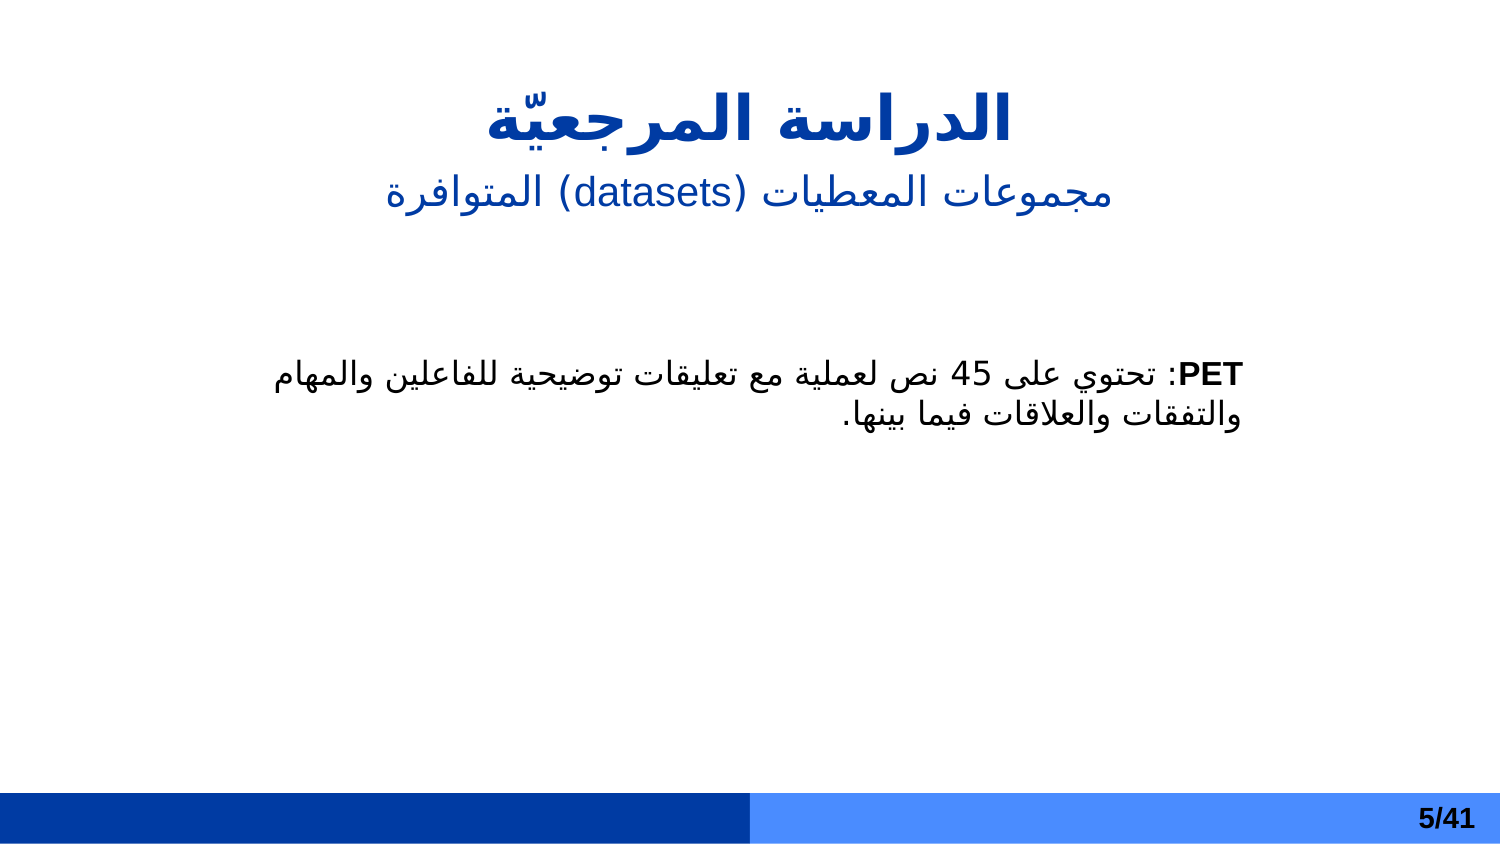

الدراسة المرجعيّة
مجموعات المعطيات (datasets) المتوافرة
PET: تحتوي على 45 نص لعملية مع تعليقات توضيحية للفاعلين والمهام والتفقات والعلاقات فيما بينها.
5/41